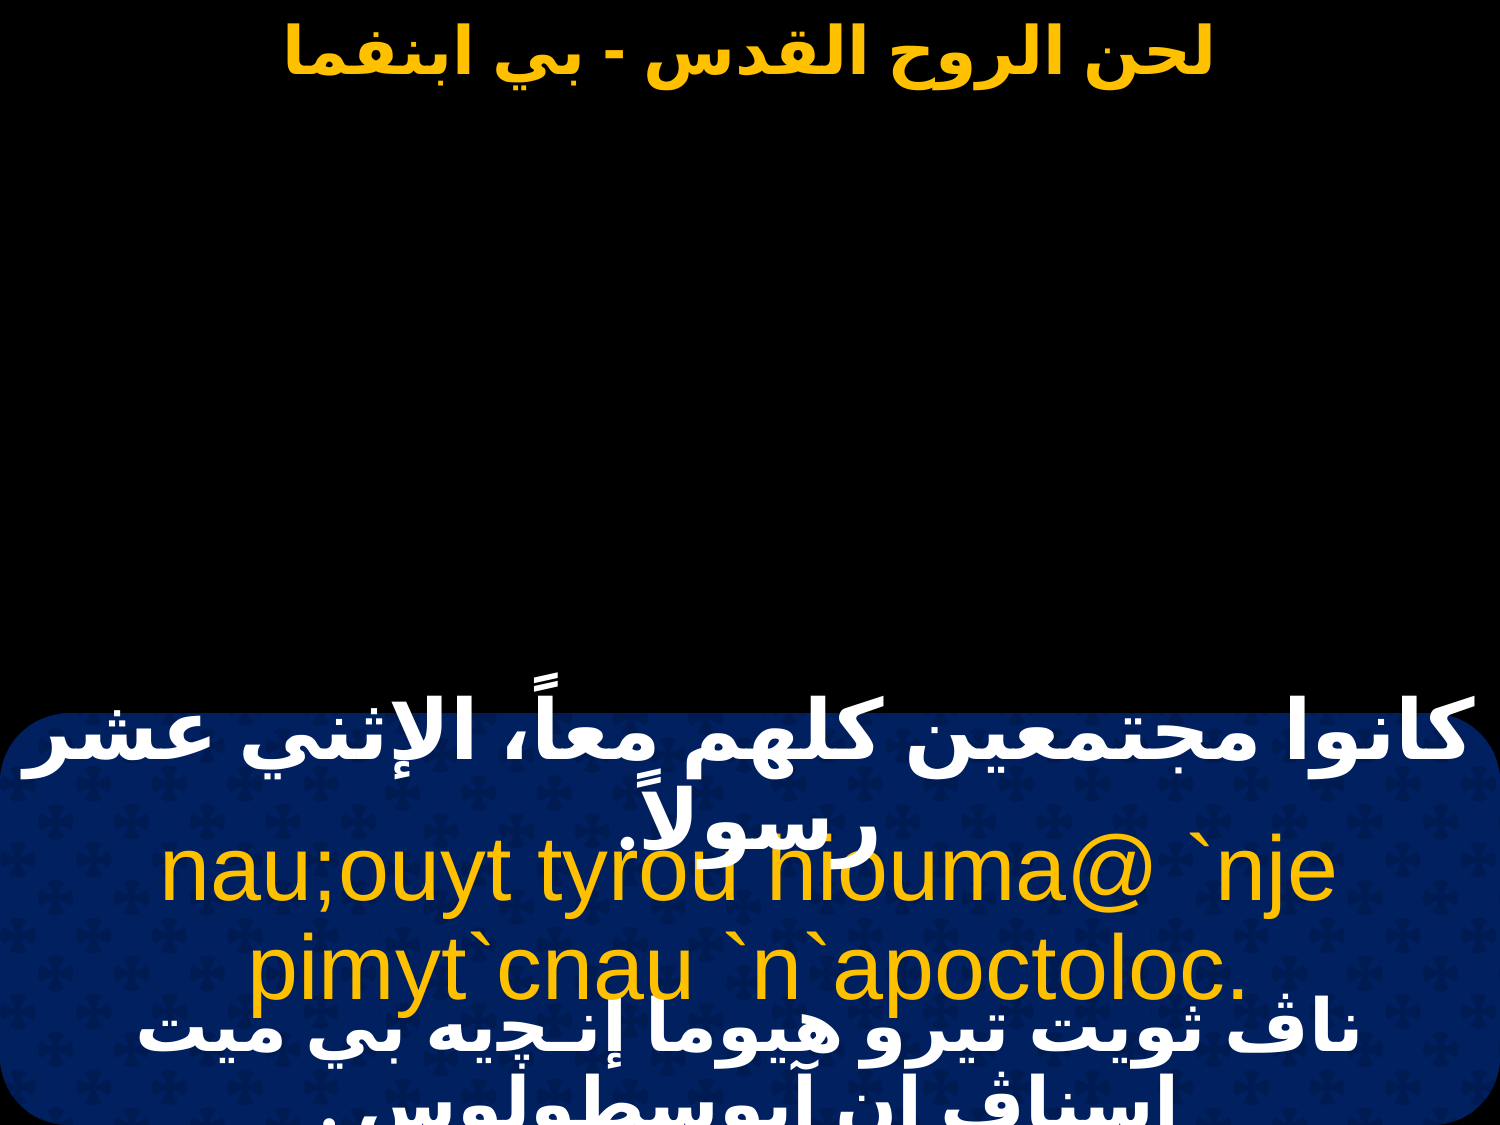

#
كانوا مجتمعين كلهم معاً، الإثني عشر رسولاً.
nau;ouyt tyrou hiouma@ `nje pimyt`cnau `n`apoctoloc.
ناﭪ ثويت تيرو هيوما إنـﭽيه بي ميت إسناﭪ إن آبوسطولوس .